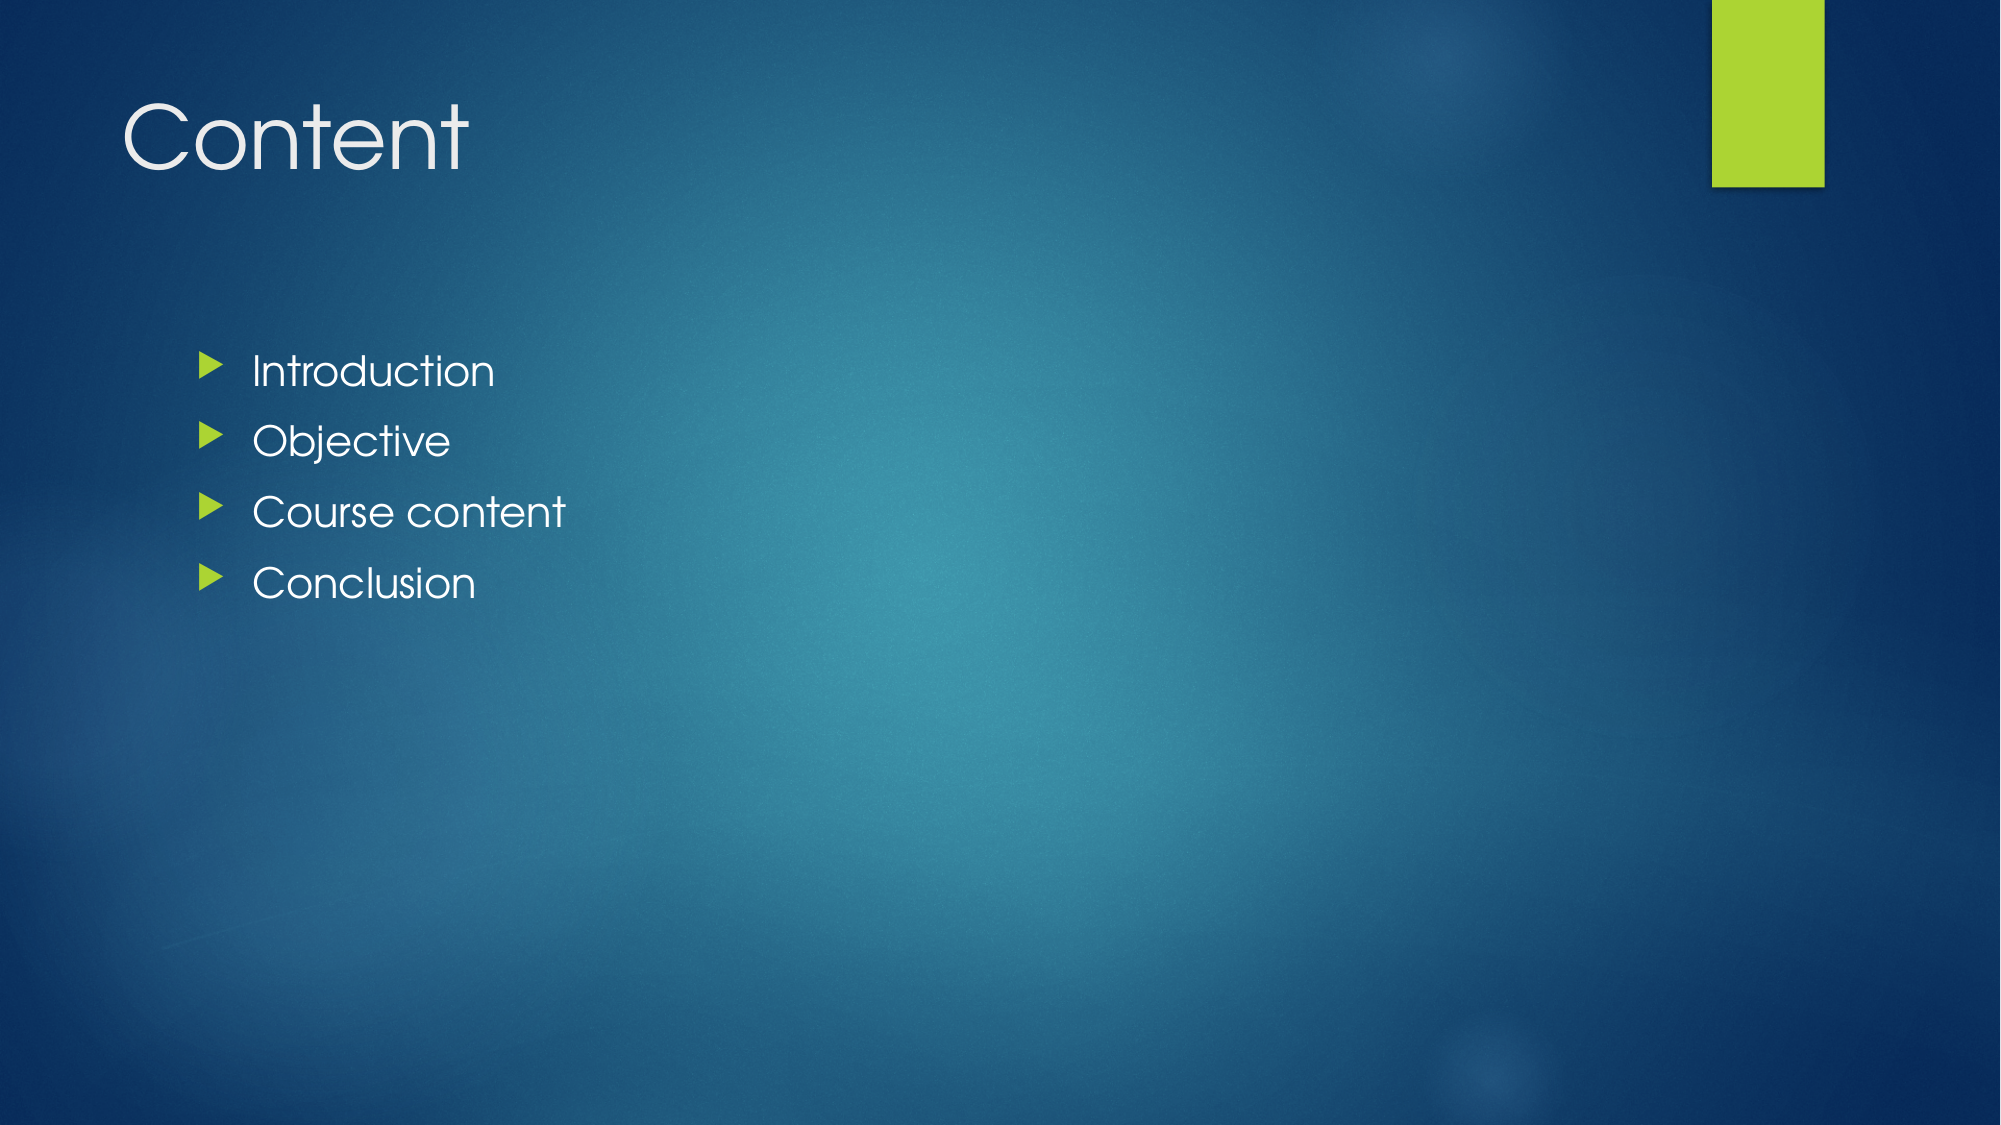

# Content
Introduction
Objective
Course content
Conclusion